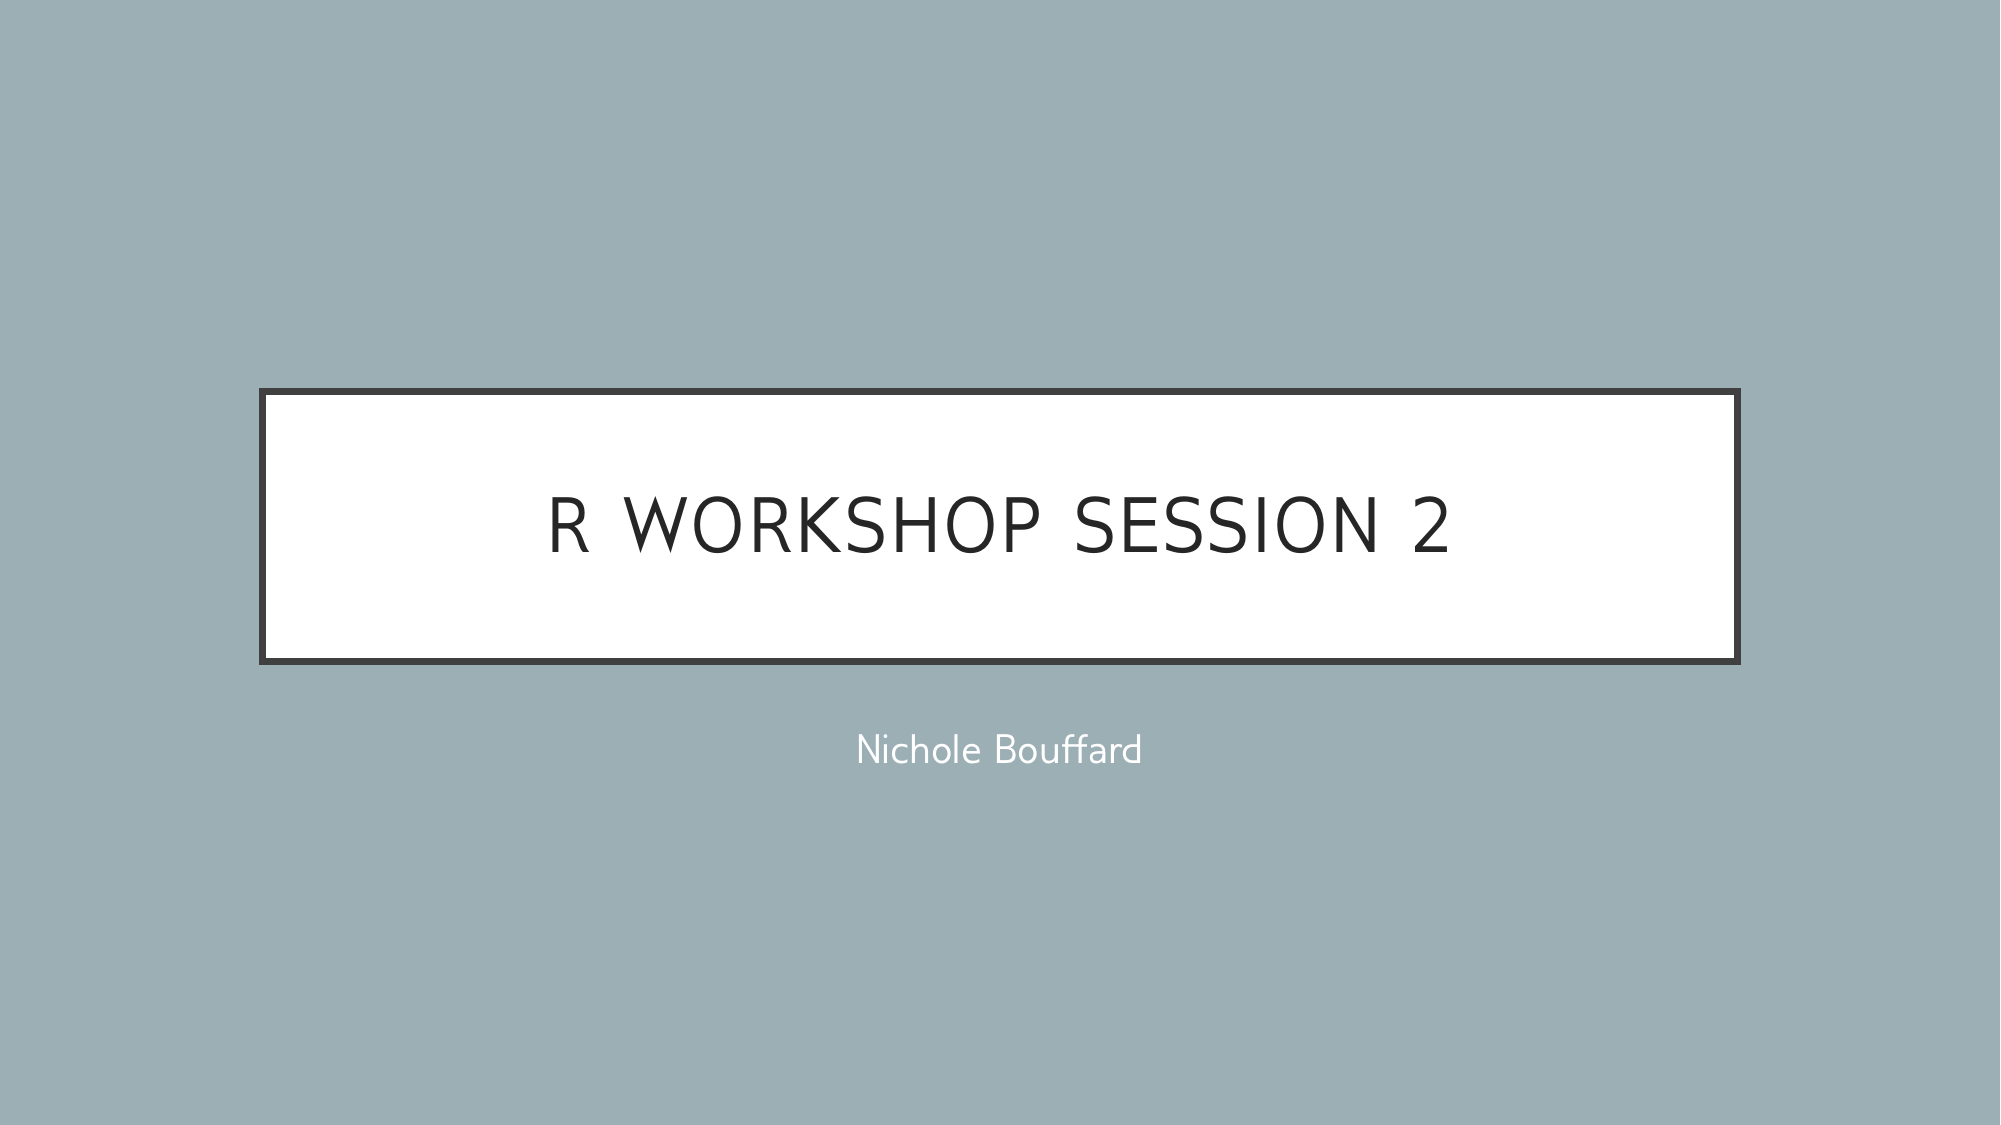

# R Workshop Session 2
Nichole Bouffard